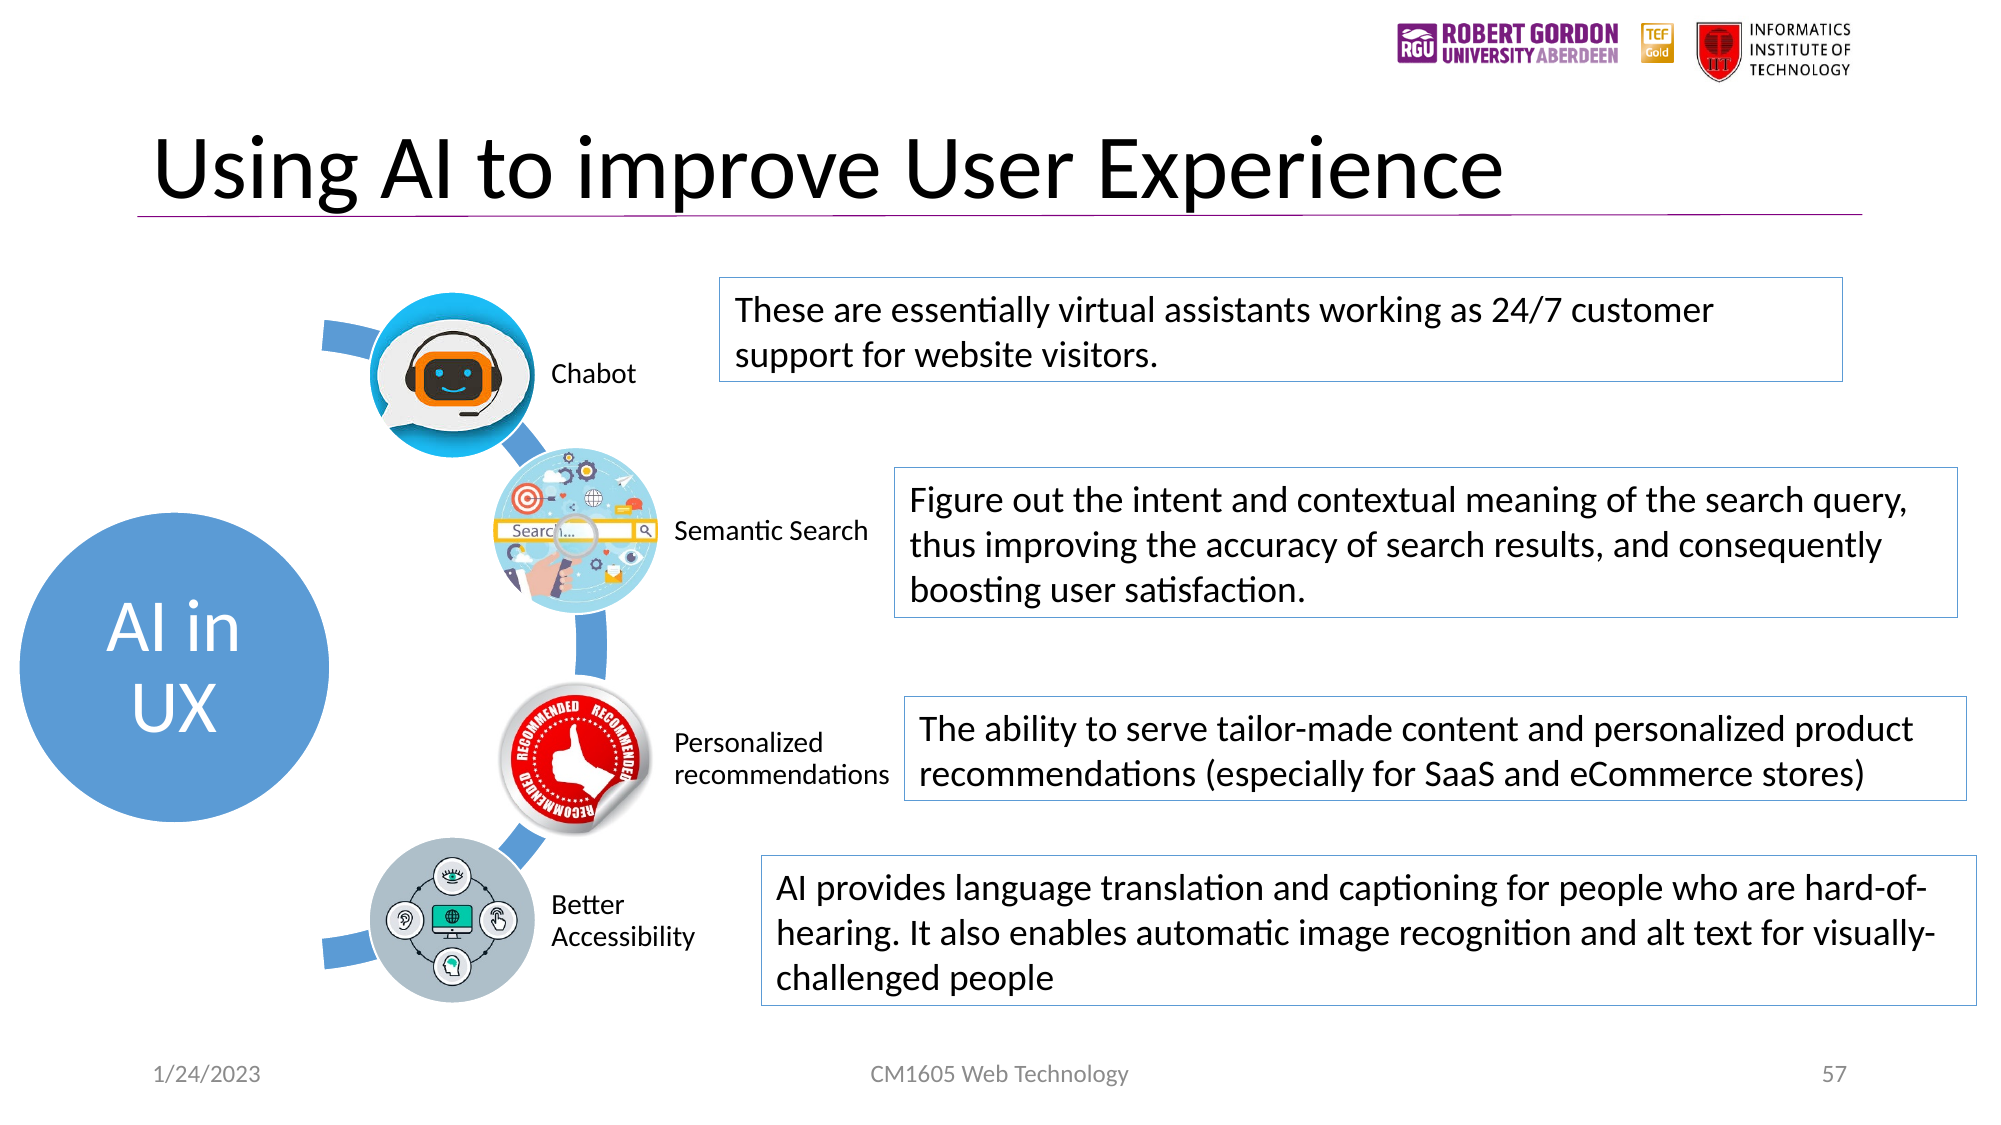

# Using AI to improve User Experience
AI in UX
Chabot
Semantic Search
Personalized recommendations
Better Accessibility
These are essentially virtual assistants working as 24/7 customer support for website visitors.
Figure out the intent and contextual meaning of the search query, thus improving the accuracy of search results, and consequently boosting user satisfaction.
The ability to serve tailor-made content and personalized product recommendations (especially for SaaS and eCommerce stores)
AI provides language translation and captioning for people who are hard-of-hearing. It also enables automatic image recognition and alt text for visually-challenged people
1/24/2023
CM1605 Web Technology
57